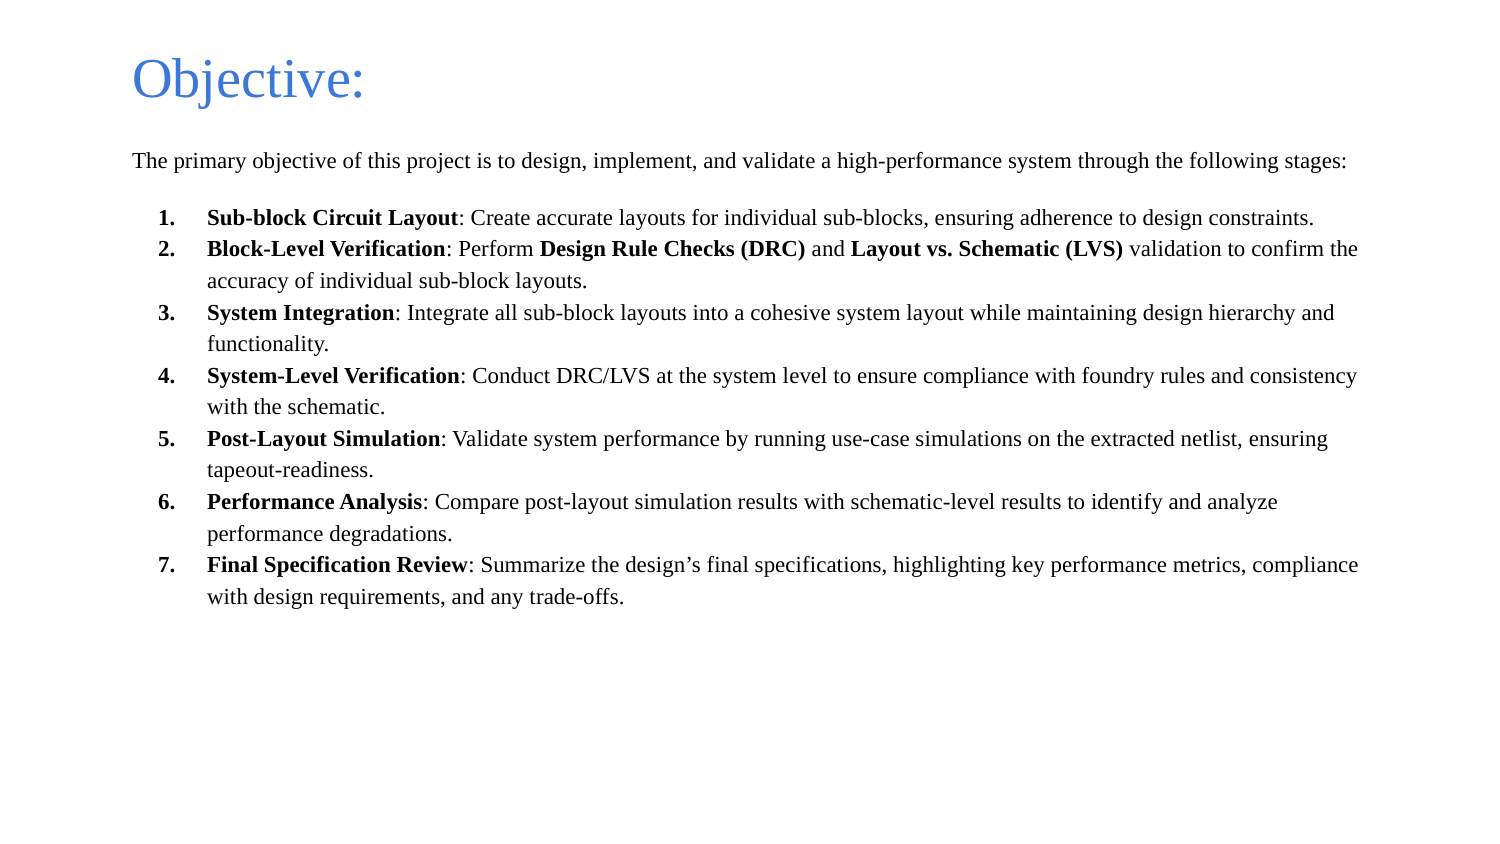

# Objective:
The primary objective of this project is to design, implement, and validate a high-performance system through the following stages:
Sub-block Circuit Layout: Create accurate layouts for individual sub-blocks, ensuring adherence to design constraints.
Block-Level Verification: Perform Design Rule Checks (DRC) and Layout vs. Schematic (LVS) validation to confirm the accuracy of individual sub-block layouts.
System Integration: Integrate all sub-block layouts into a cohesive system layout while maintaining design hierarchy and functionality.
System-Level Verification: Conduct DRC/LVS at the system level to ensure compliance with foundry rules and consistency with the schematic.
Post-Layout Simulation: Validate system performance by running use-case simulations on the extracted netlist, ensuring tapeout-readiness.
Performance Analysis: Compare post-layout simulation results with schematic-level results to identify and analyze performance degradations.
Final Specification Review: Summarize the design’s final specifications, highlighting key performance metrics, compliance with design requirements, and any trade-offs.